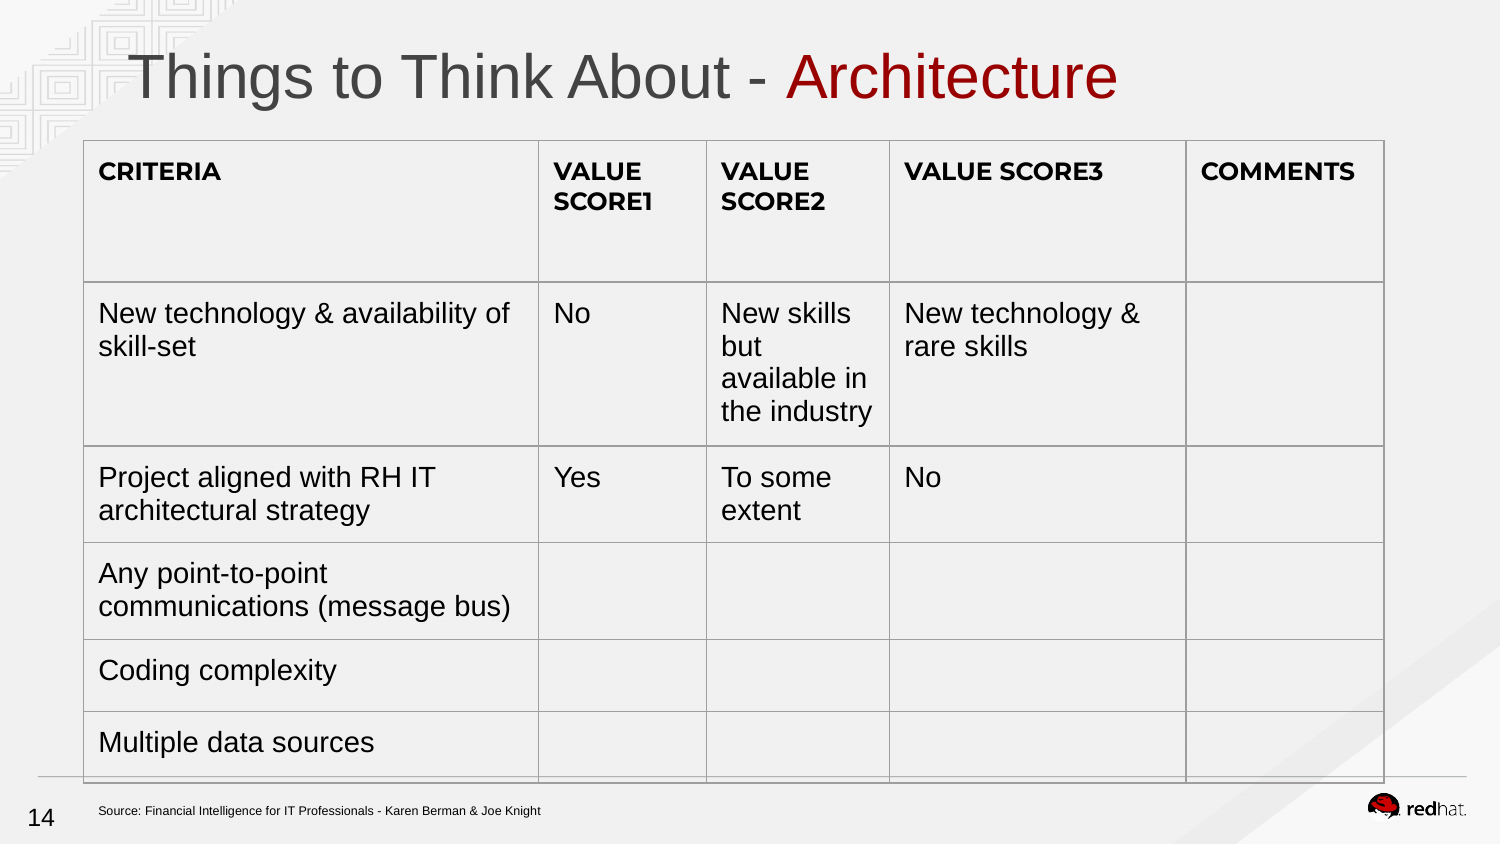

Things to Think About - Architecture
| CRITERIA | VALUE SCORE1 | VALUE SCORE2 | VALUE SCORE3 | COMMENTS |
| --- | --- | --- | --- | --- |
| New technology & availability of skill-set | No | New skills but available in the industry | New technology & rare skills |  |
| Project aligned with RH IT architectural strategy | Yes | To some extent | No |  |
| Any point-to-point communications (message bus) |  |  |  |  |
| Coding complexity |  |  |  |  |
| Multiple data sources |  |  |  |  |
Source: Financial Intelligence for IT Professionals - Karen Berman & Joe Knight
14